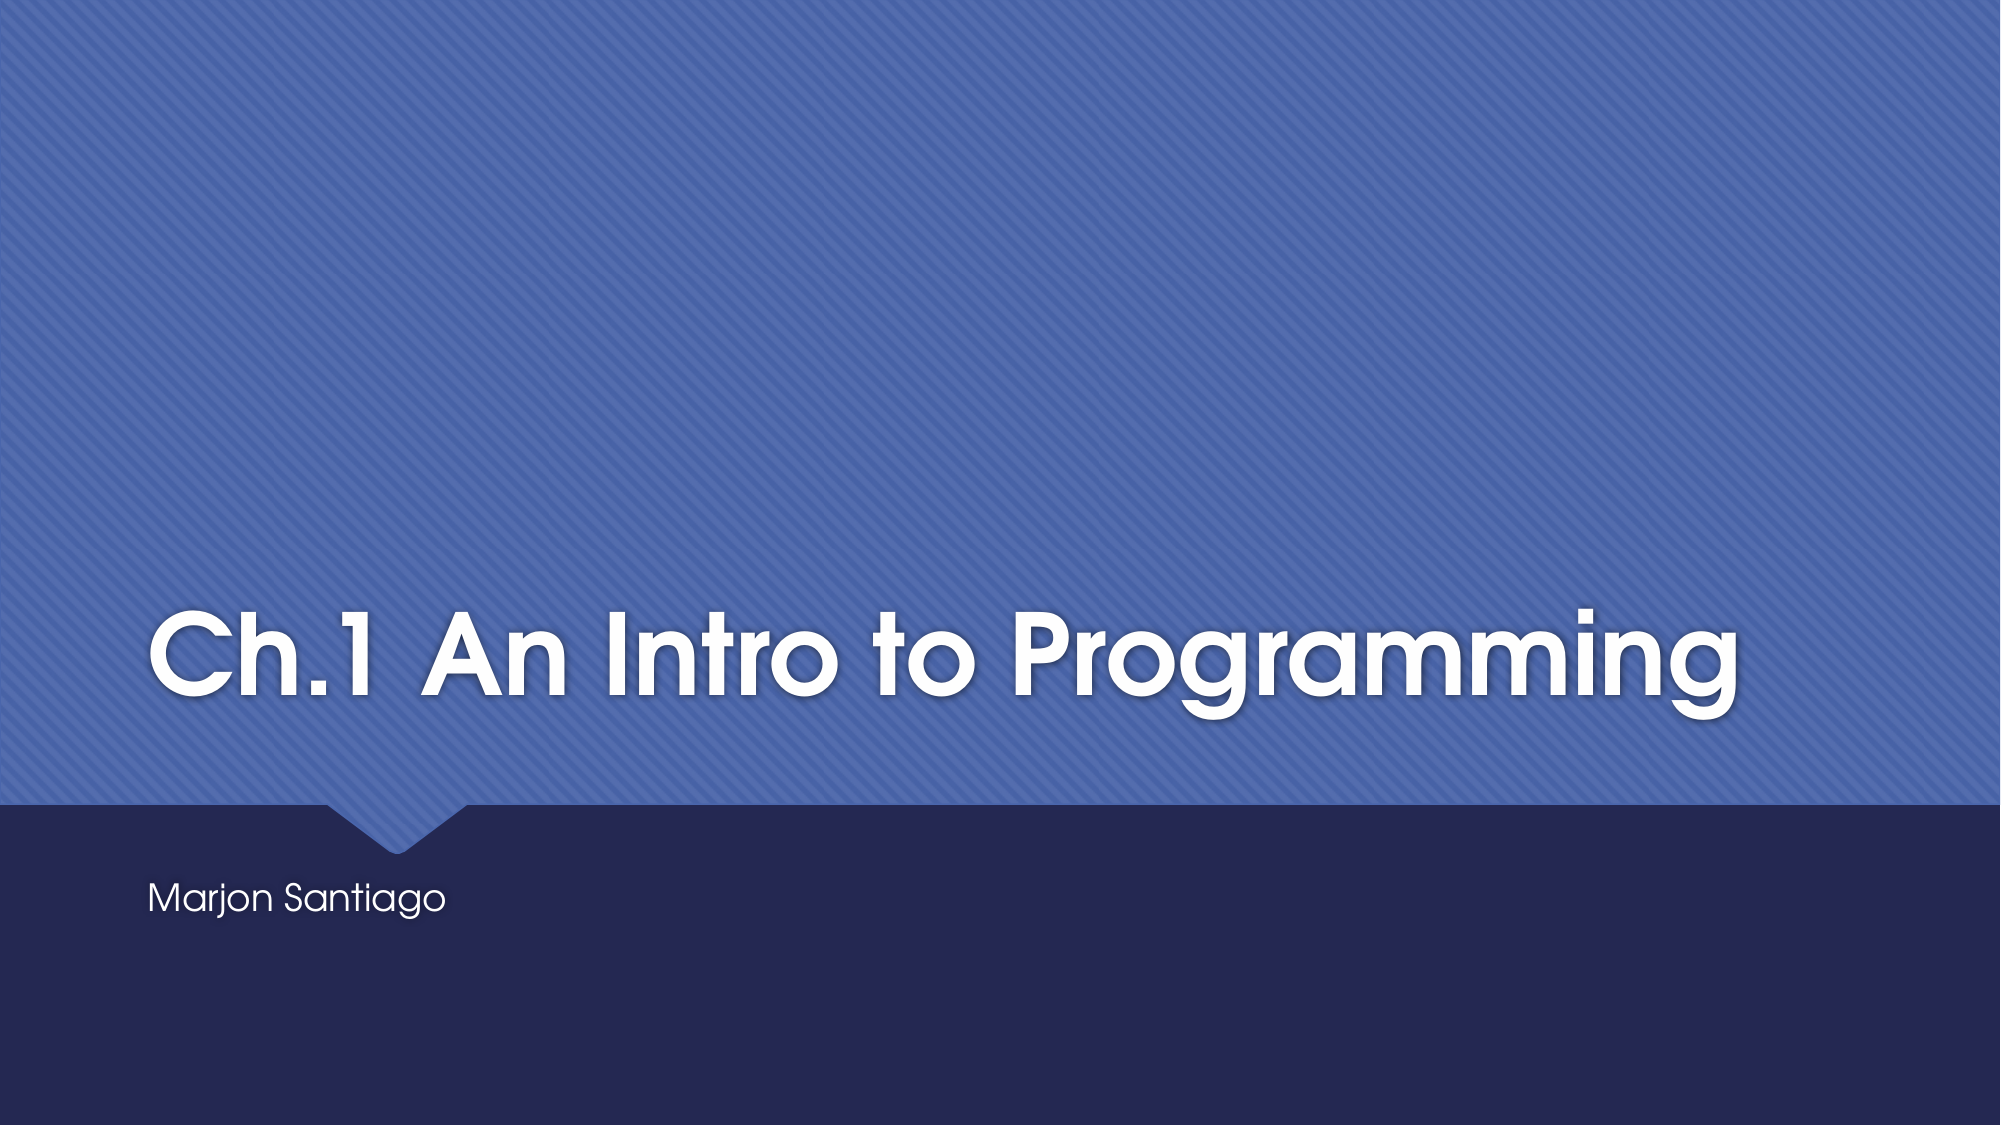

# Ch.1 An Intro to Programming
Marjon Santiago